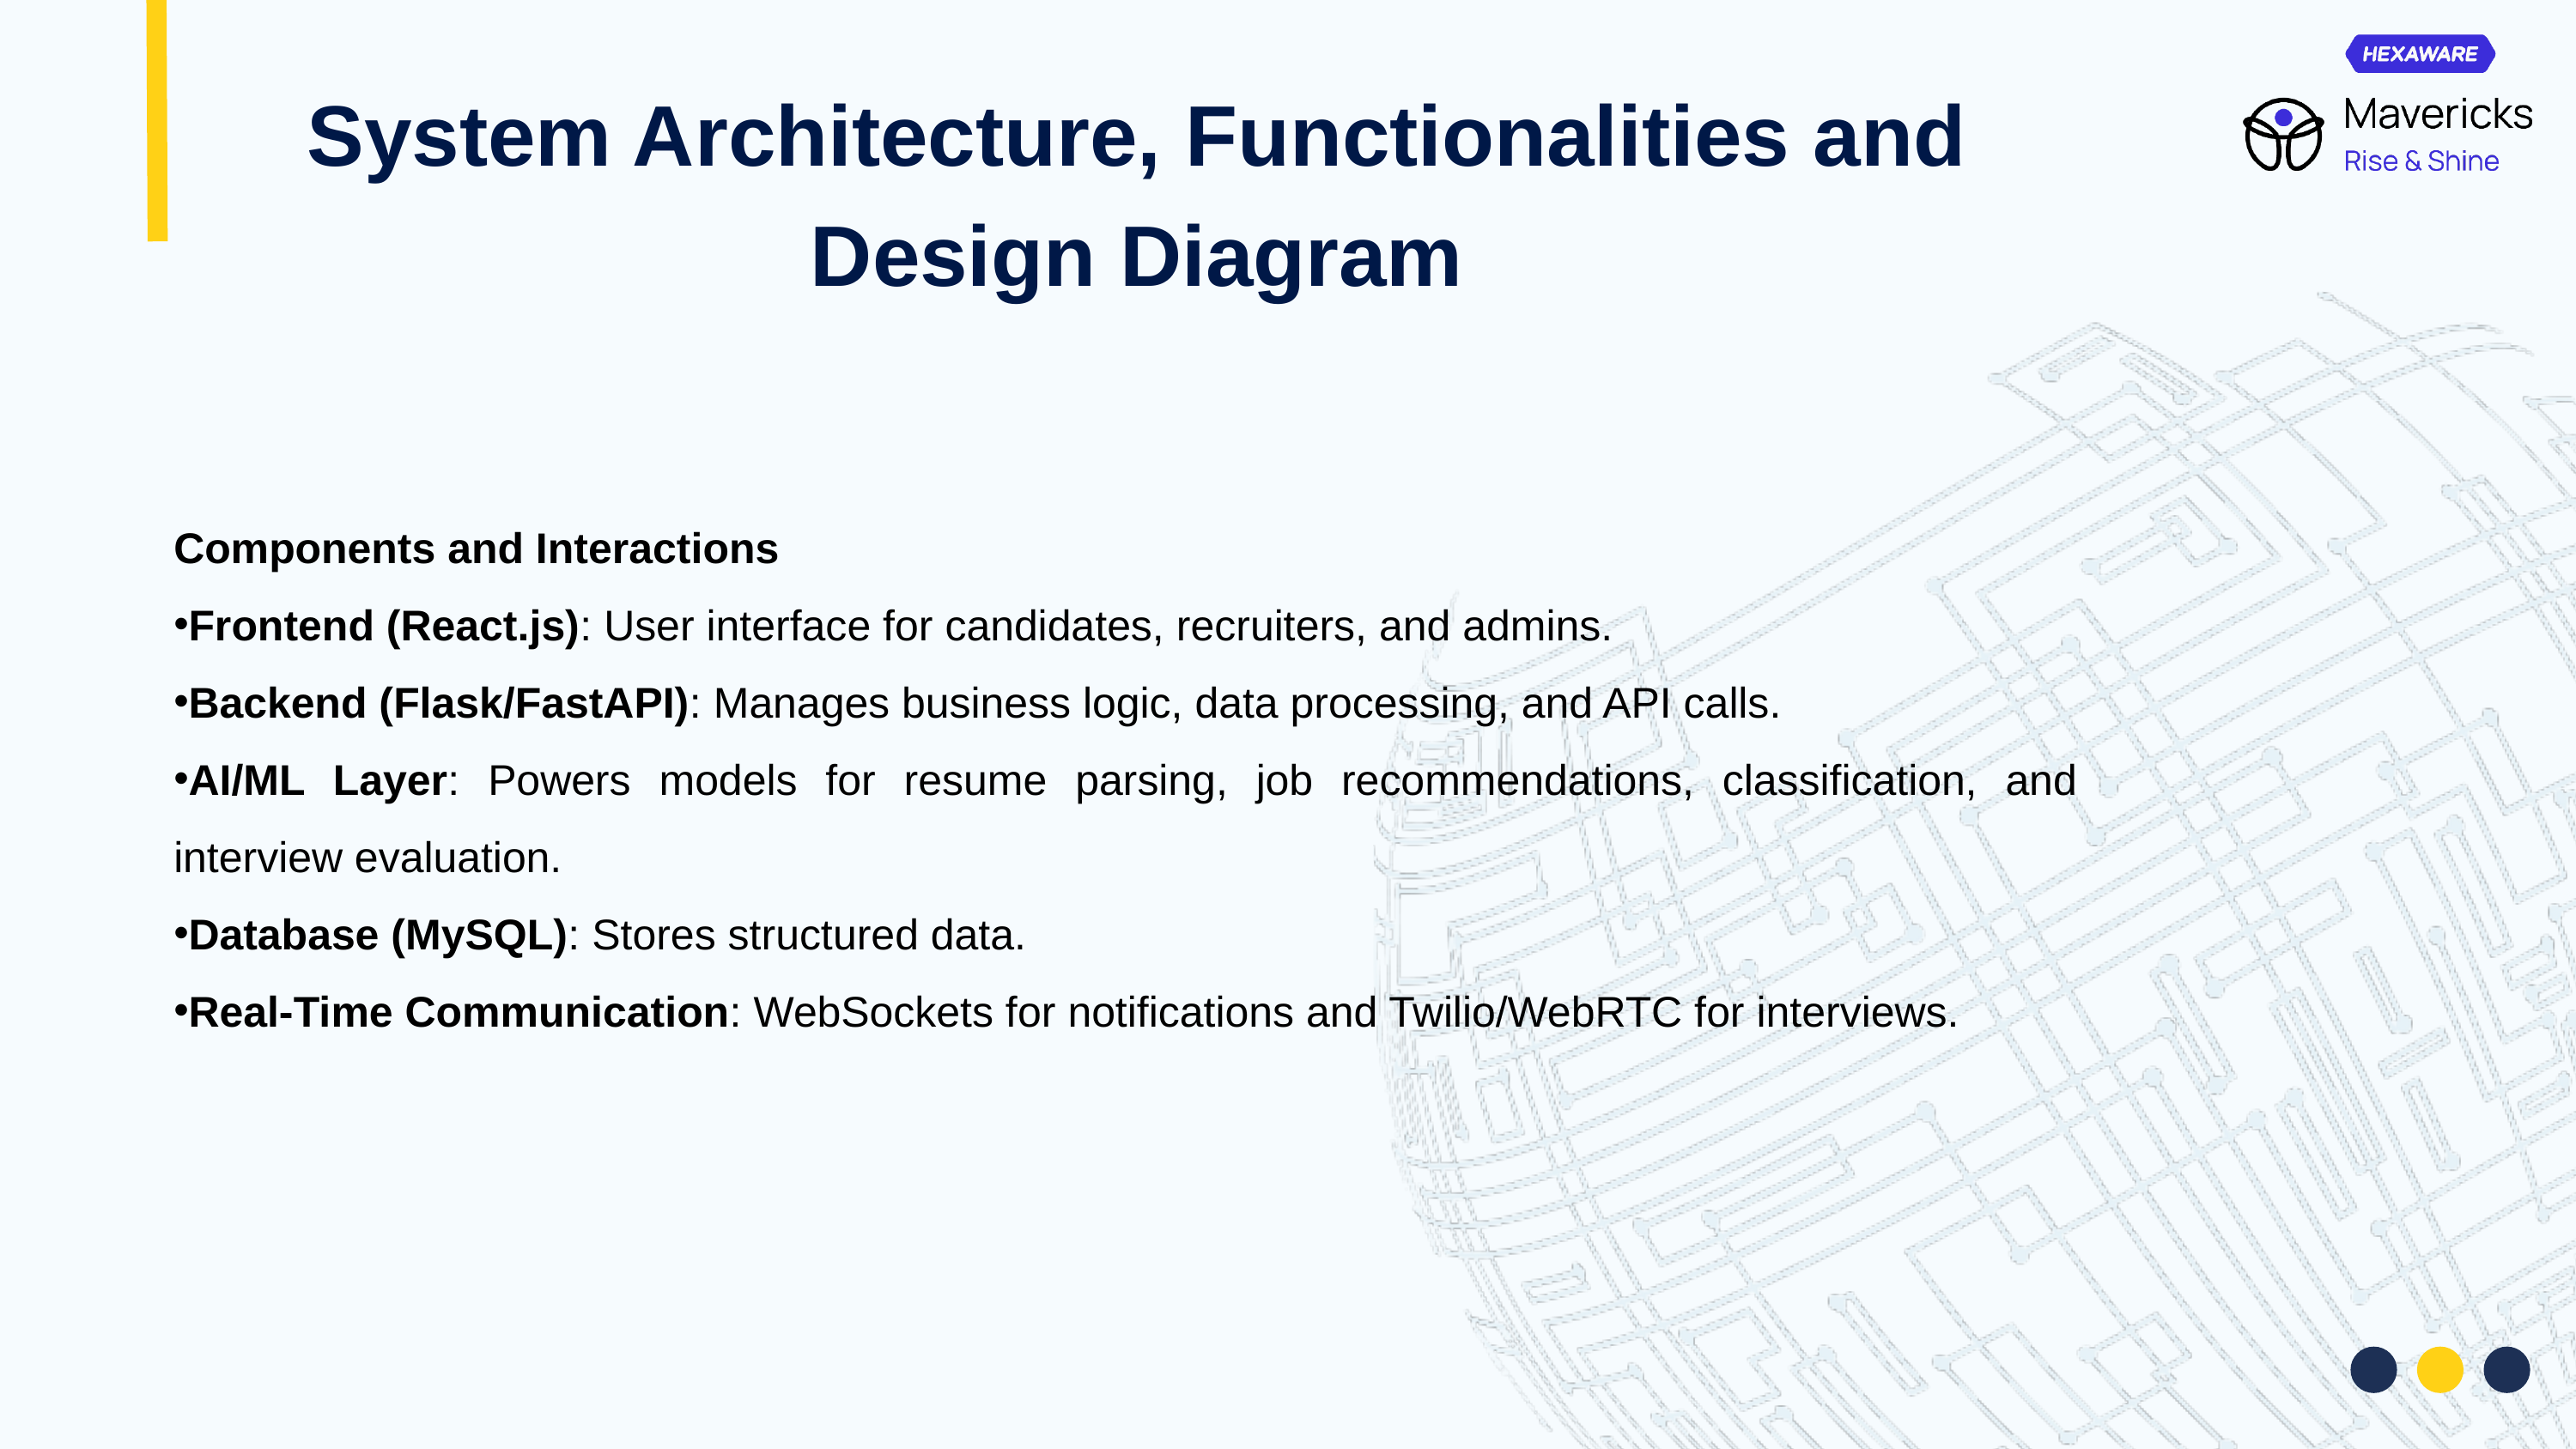

System Architecture, Functionalities and Design Diagram

Components and Interactions
Frontend (React.js): User interface for candidates, recruiters, and admins.
Backend (Flask/FastAPI): Manages business logic, data processing, and API calls.
AI/ML Layer: Powers models for resume parsing, job recommendations, classification, and interview evaluation.
Database (MySQL): Stores structured data.
Real-Time Communication: WebSockets for notifications and Twilio/WebRTC for interviews.